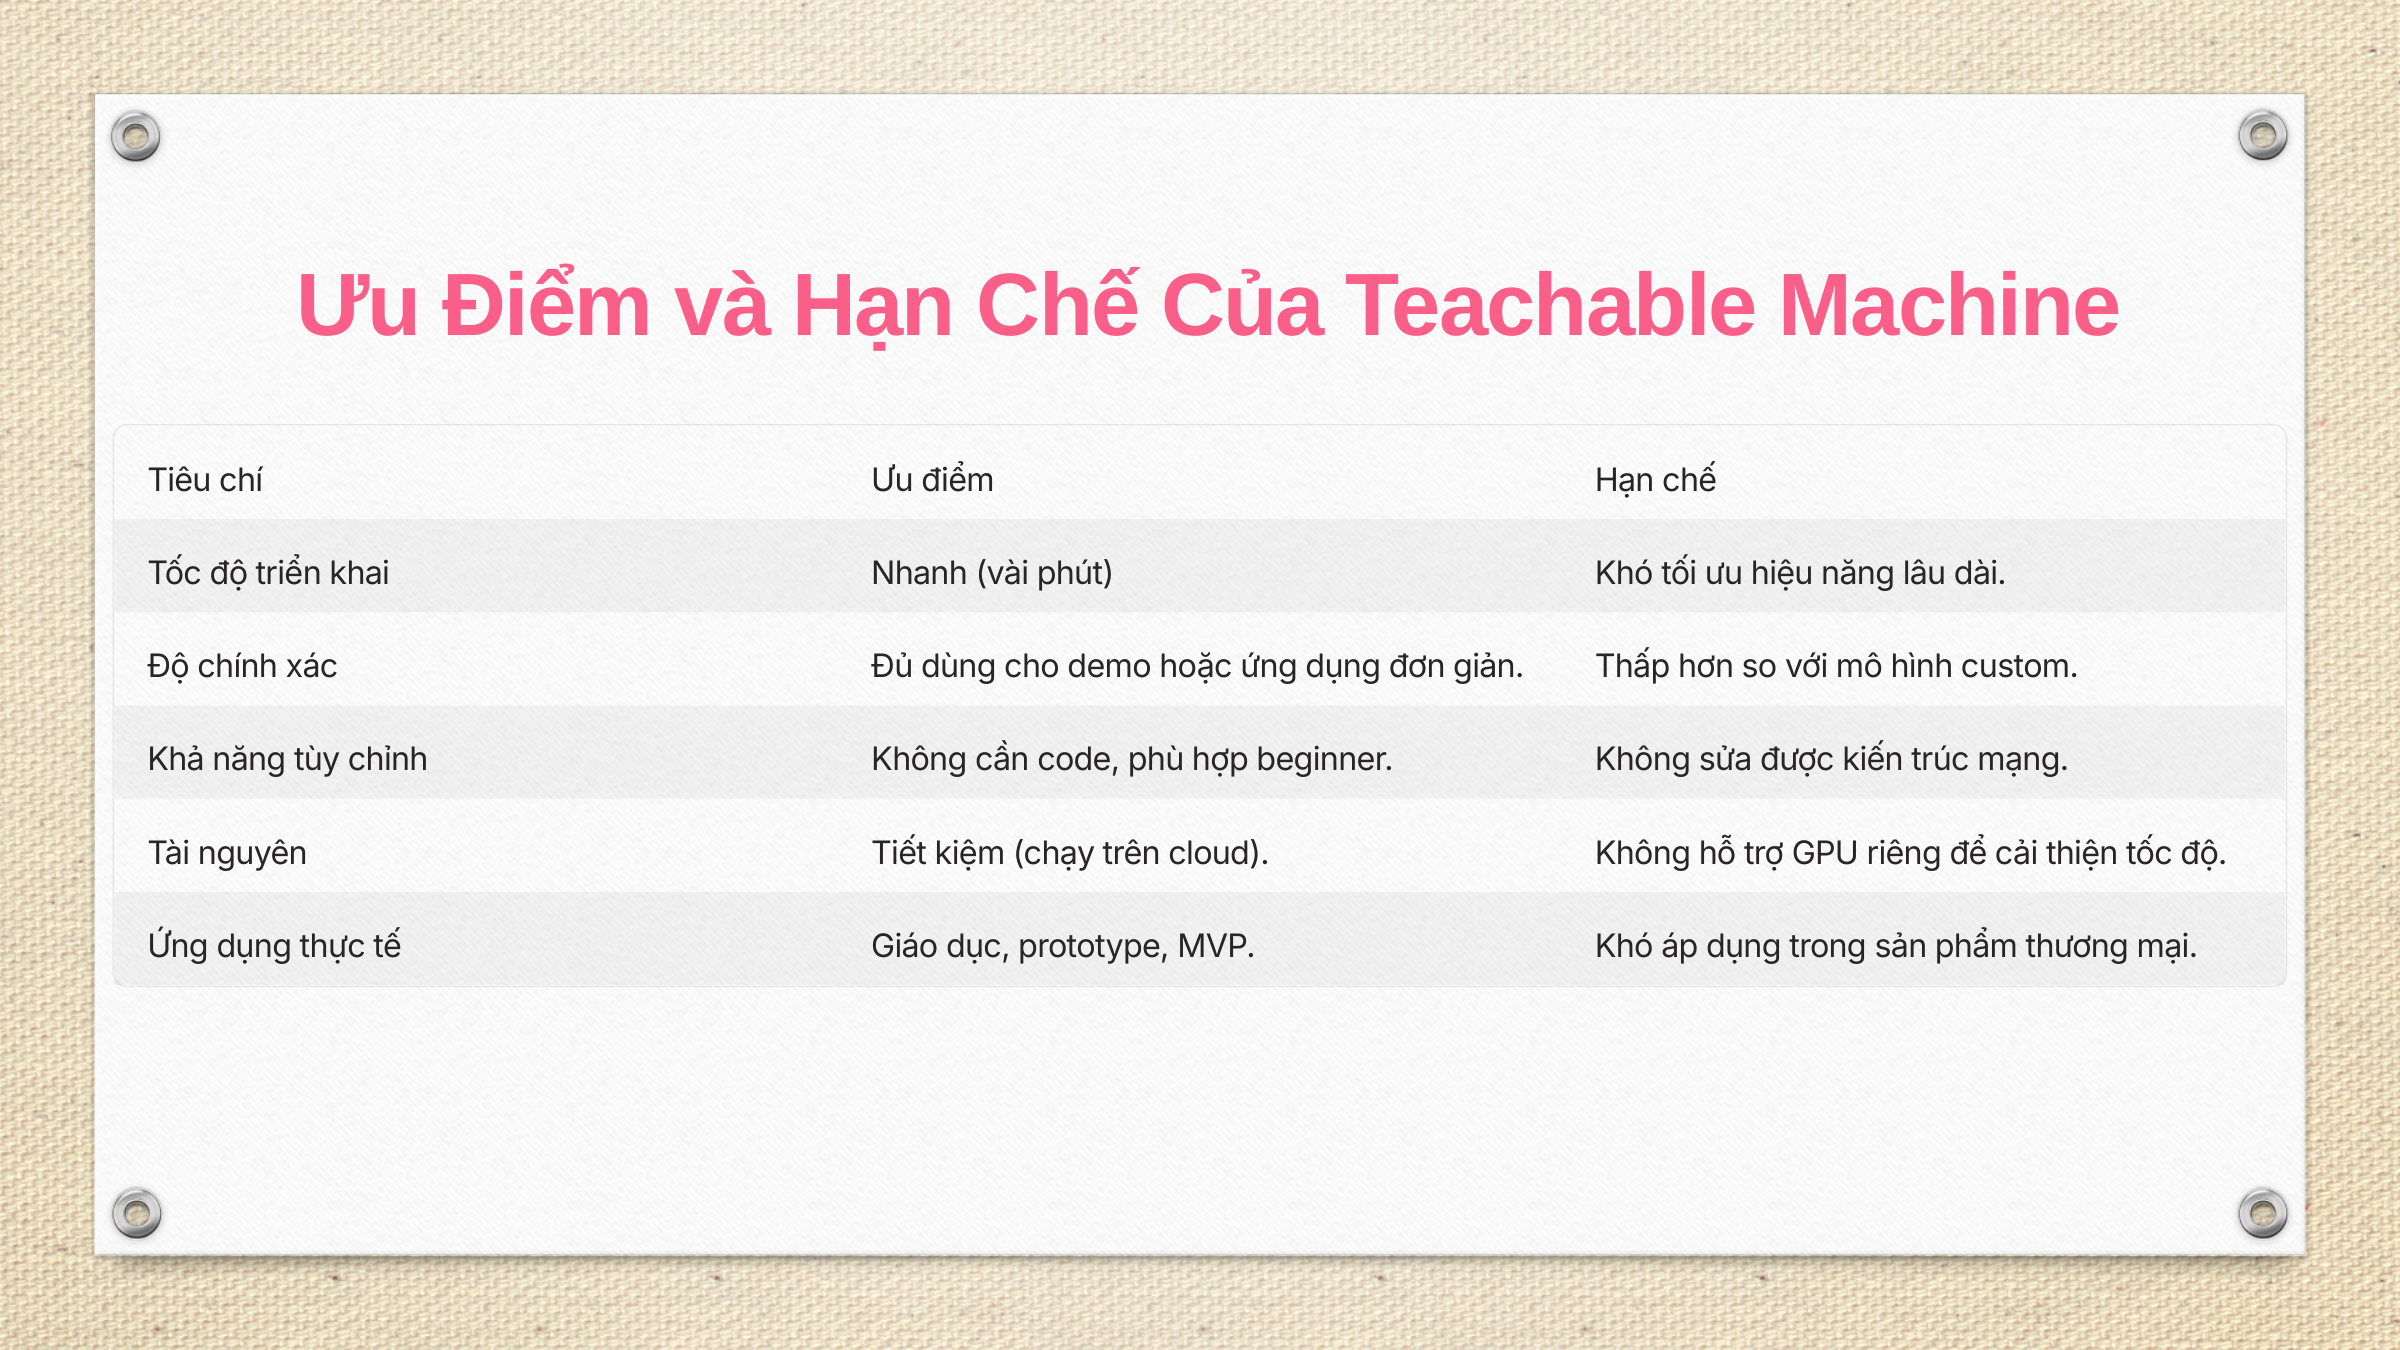

Ưu Điểm và Hạn Chế Của Teachable Machine

Tiêu chí
Ưu điểm
Hạn chế

Tốc độ triển khai
Nhanh (vài phút)
Khó tối ưu hiệu năng lâu dài.

Độ chính xác
Đủ dùng cho demo hoặc ứng dụng đơn giản.
Thấp hơn so với mô hình custom.

Khả năng tùy chỉnh
Không cần code, phù hợp beginner.
Không sửa được kiến trúc mạng.

Tài nguyên
Tiết kiệm (chạy trên cloud).
Không hỗ trợ GPU riêng để cải thiện tốc độ.

Ứng dụng thực tế
Giáo dục, prototype, MVP.
Khó áp dụng trong sản phẩm thương mại.